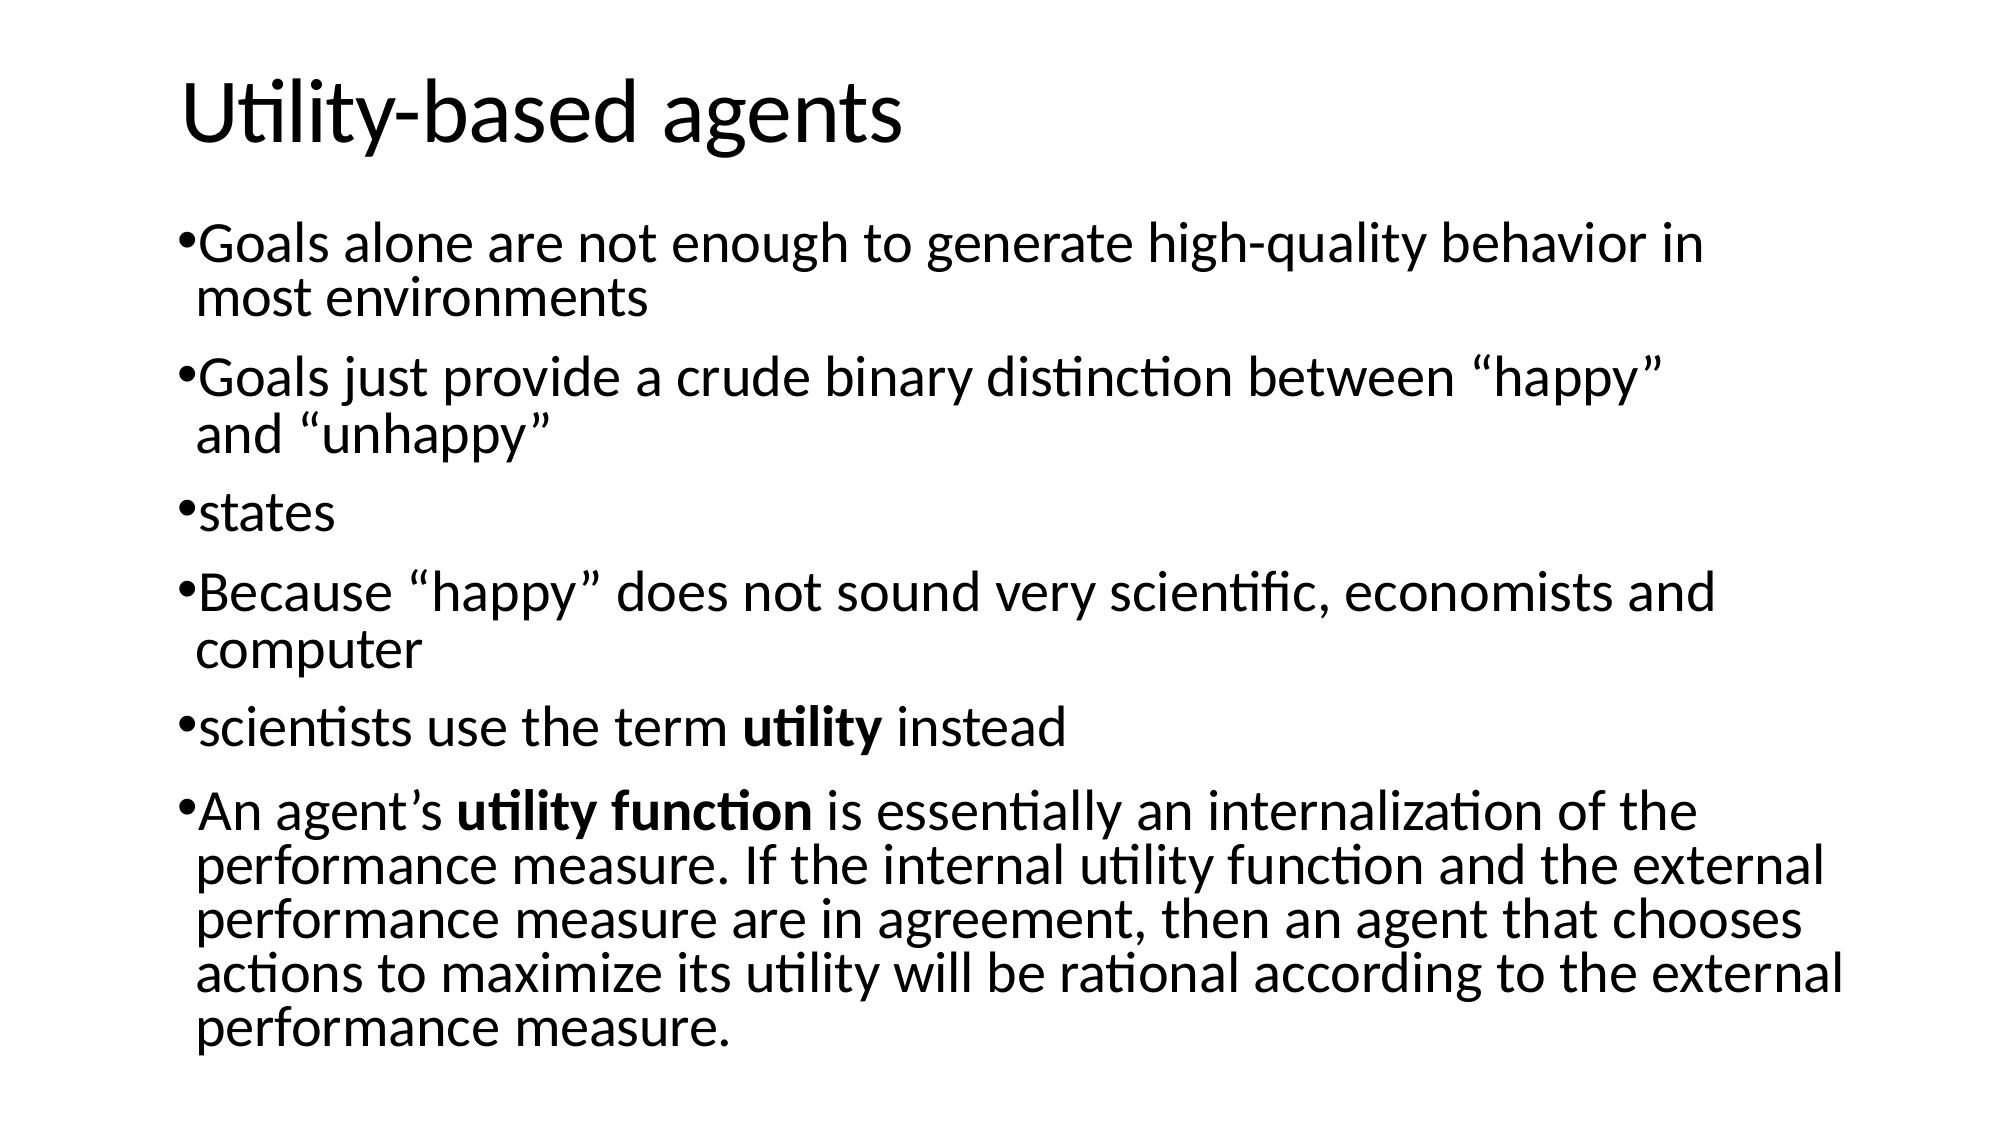

# Utility-based agents
Goals alone are not enough to generate high-quality behavior in most environments
Goals just provide a crude binary distinction between “happy” and “unhappy”
states
Because “happy” does not sound very scientific, economists and computer
scientists use the term utility instead
An agent’s utility function is essentially an internalization of the performance measure. If the internal utility function and the external performance measure are in agreement, then an agent that chooses actions to maximize its utility will be rational according to the external performance measure.